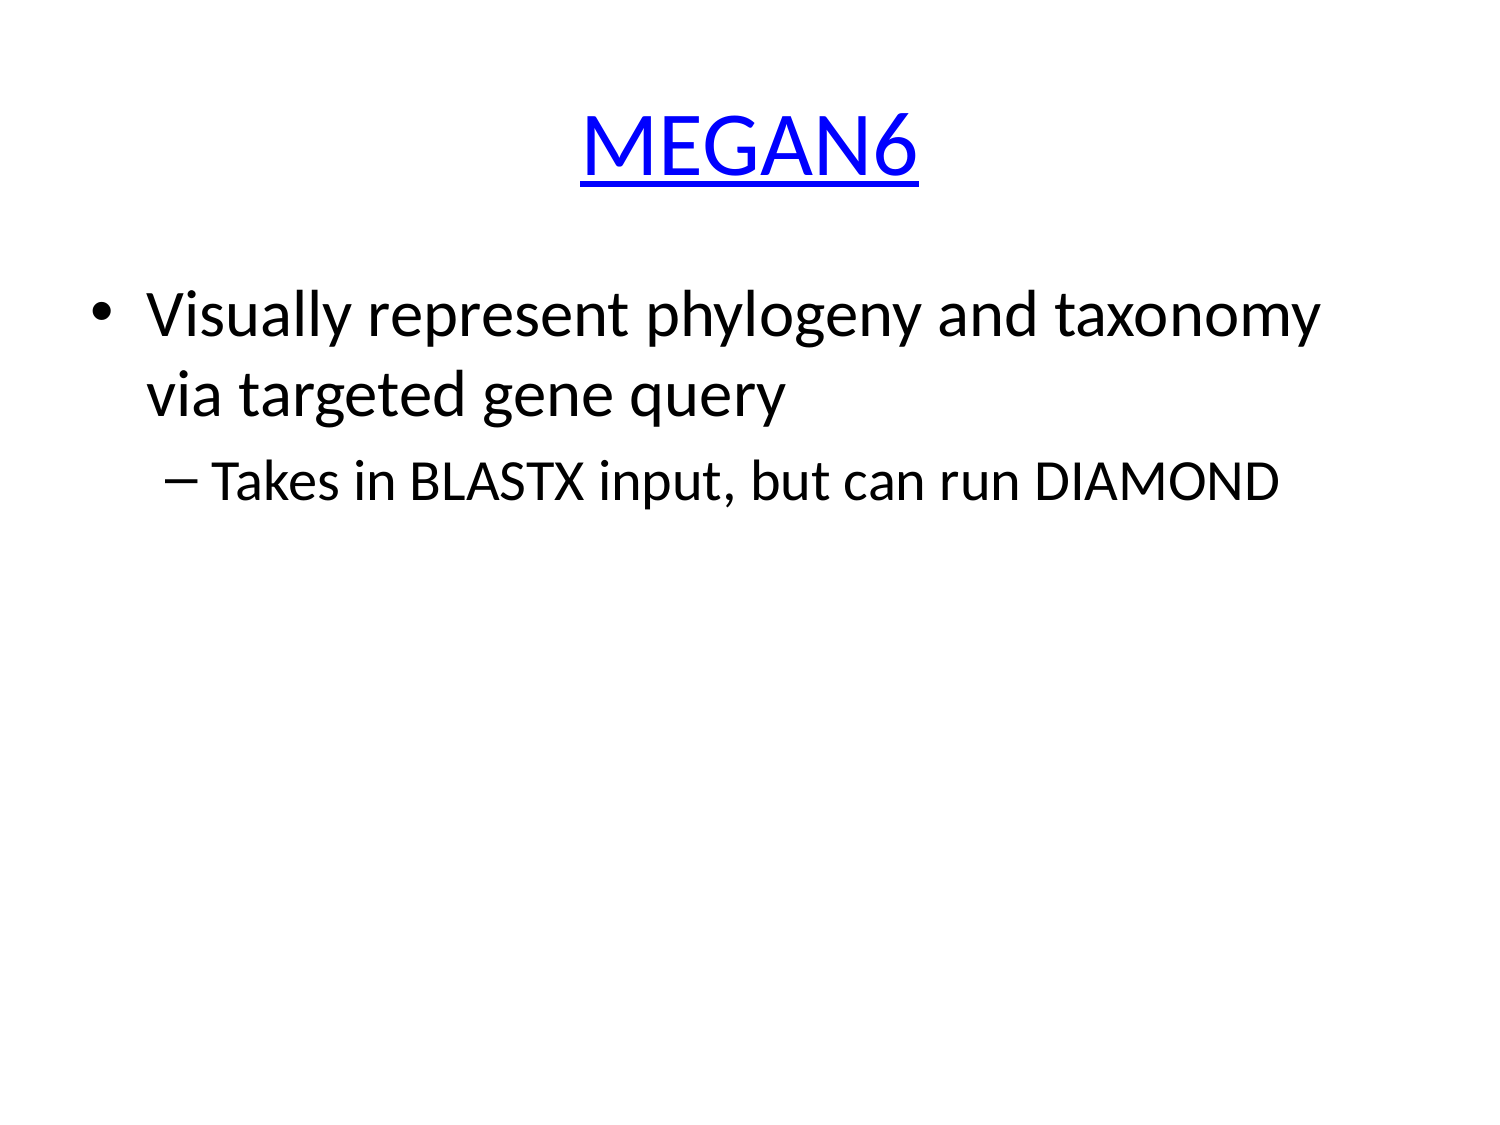

# MEGAN6
Visually represent phylogeny and taxonomy via targeted gene query
Takes in BLASTX input, but can run DIAMOND